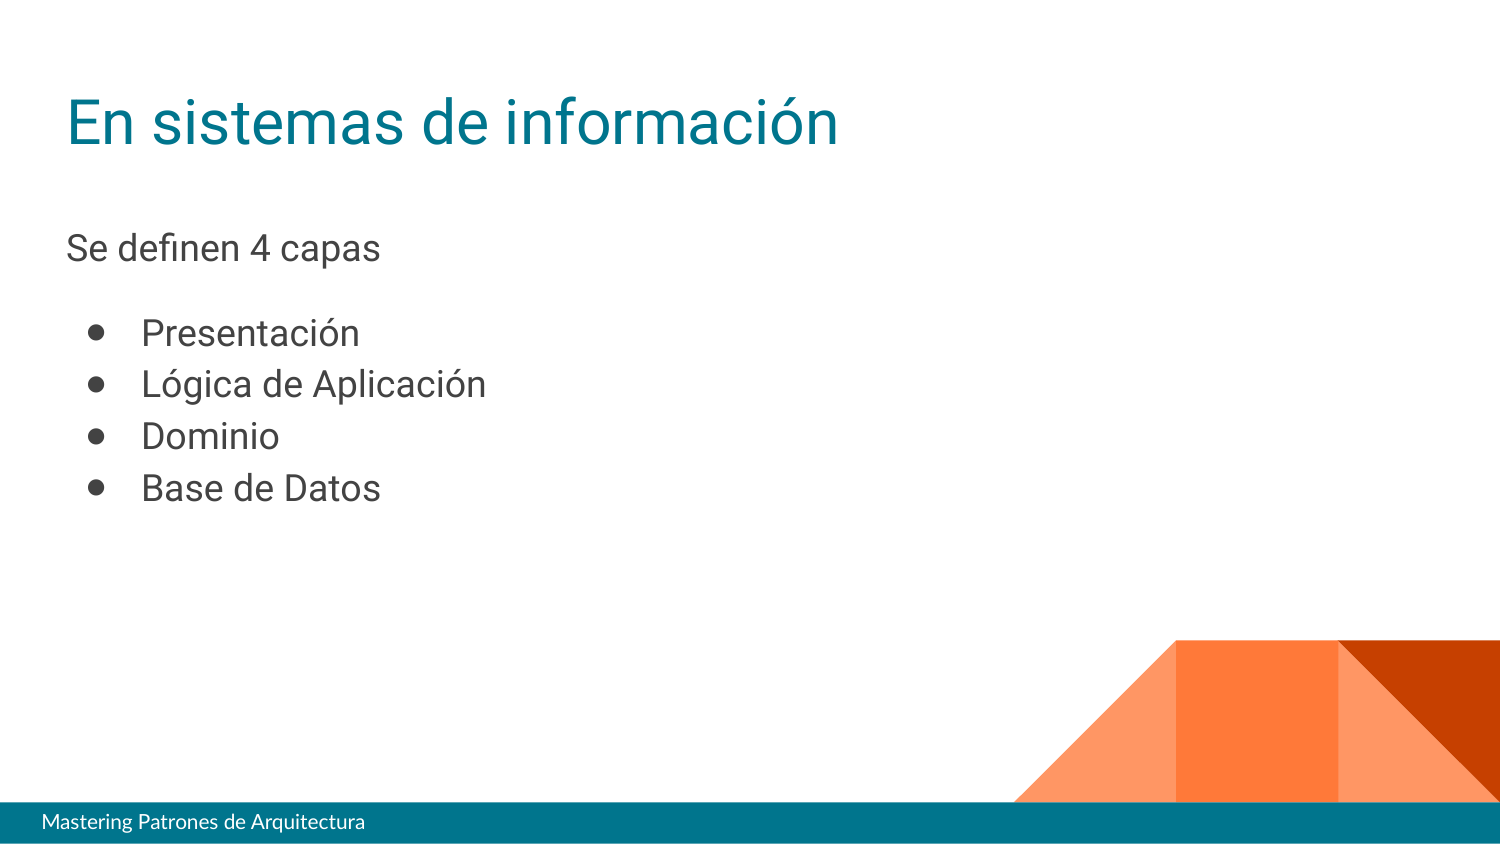

# En sistemas de información
Se definen 4 capas
Presentación
Lógica de Aplicación
Dominio
Base de Datos